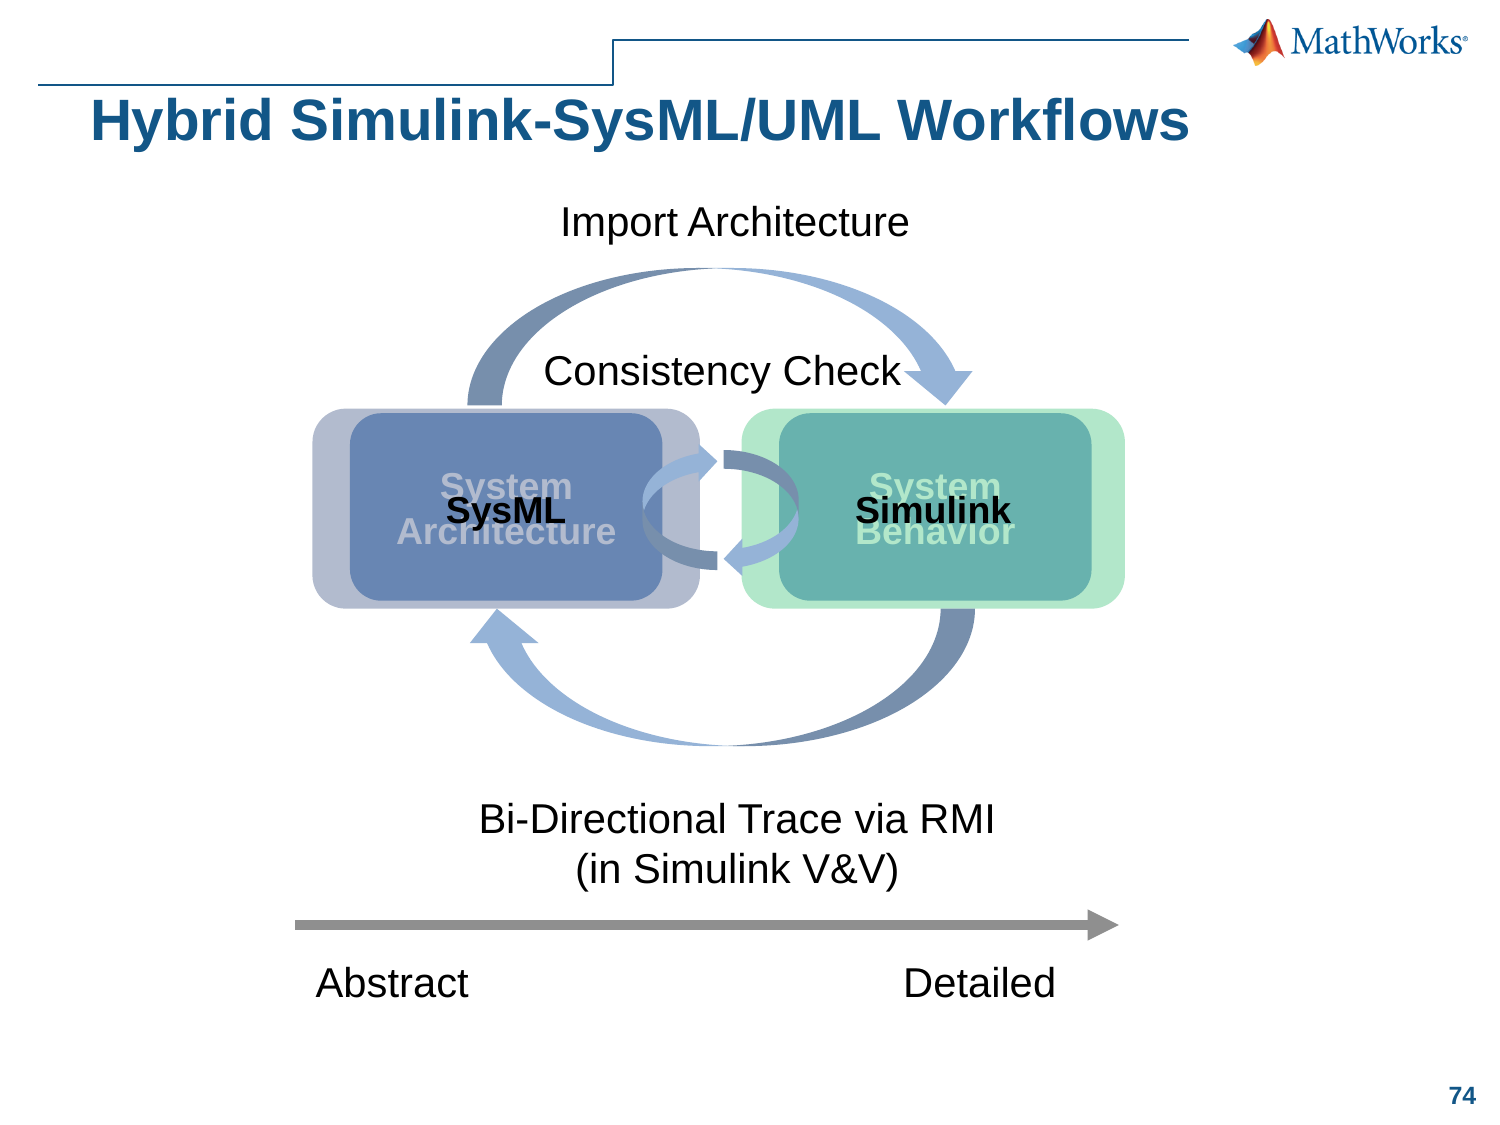

# Hybrid Simulink-SysML/UML Workflows
Import Architecture

Consistency Check
SysML
Simulink
System
Architecture
System
Behavior

Bi-Directional Trace via RMI (in Simulink V&V)
Abstract 	                         Detailed